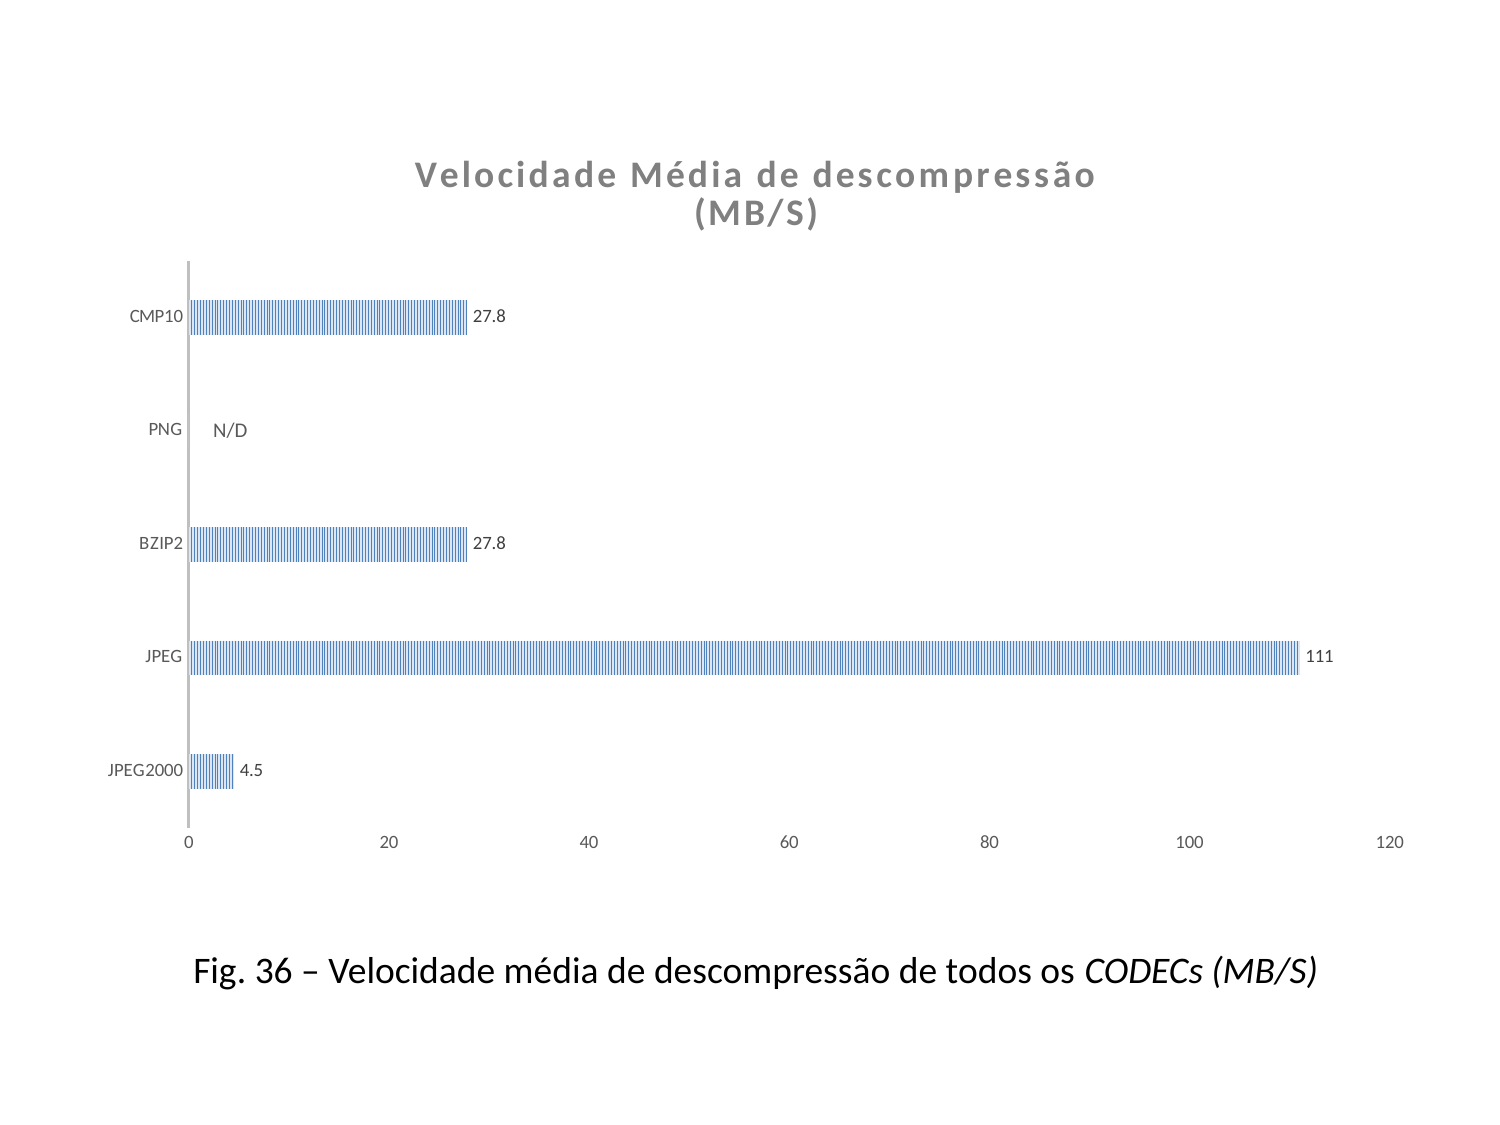

### Chart: Velocidade Média de descompressão
(MB/S)

| Category |  |
|---|---|
| JPEG2000 | 4.5 |
| JPEG | 111.0 |
| BZIP2 | 27.8 |
| PNG | 0.0 |
| CMP10 | 27.8 |
N/D
Fig. 36 – Velocidade média de descompressão de todos os CODECs (MB/S)